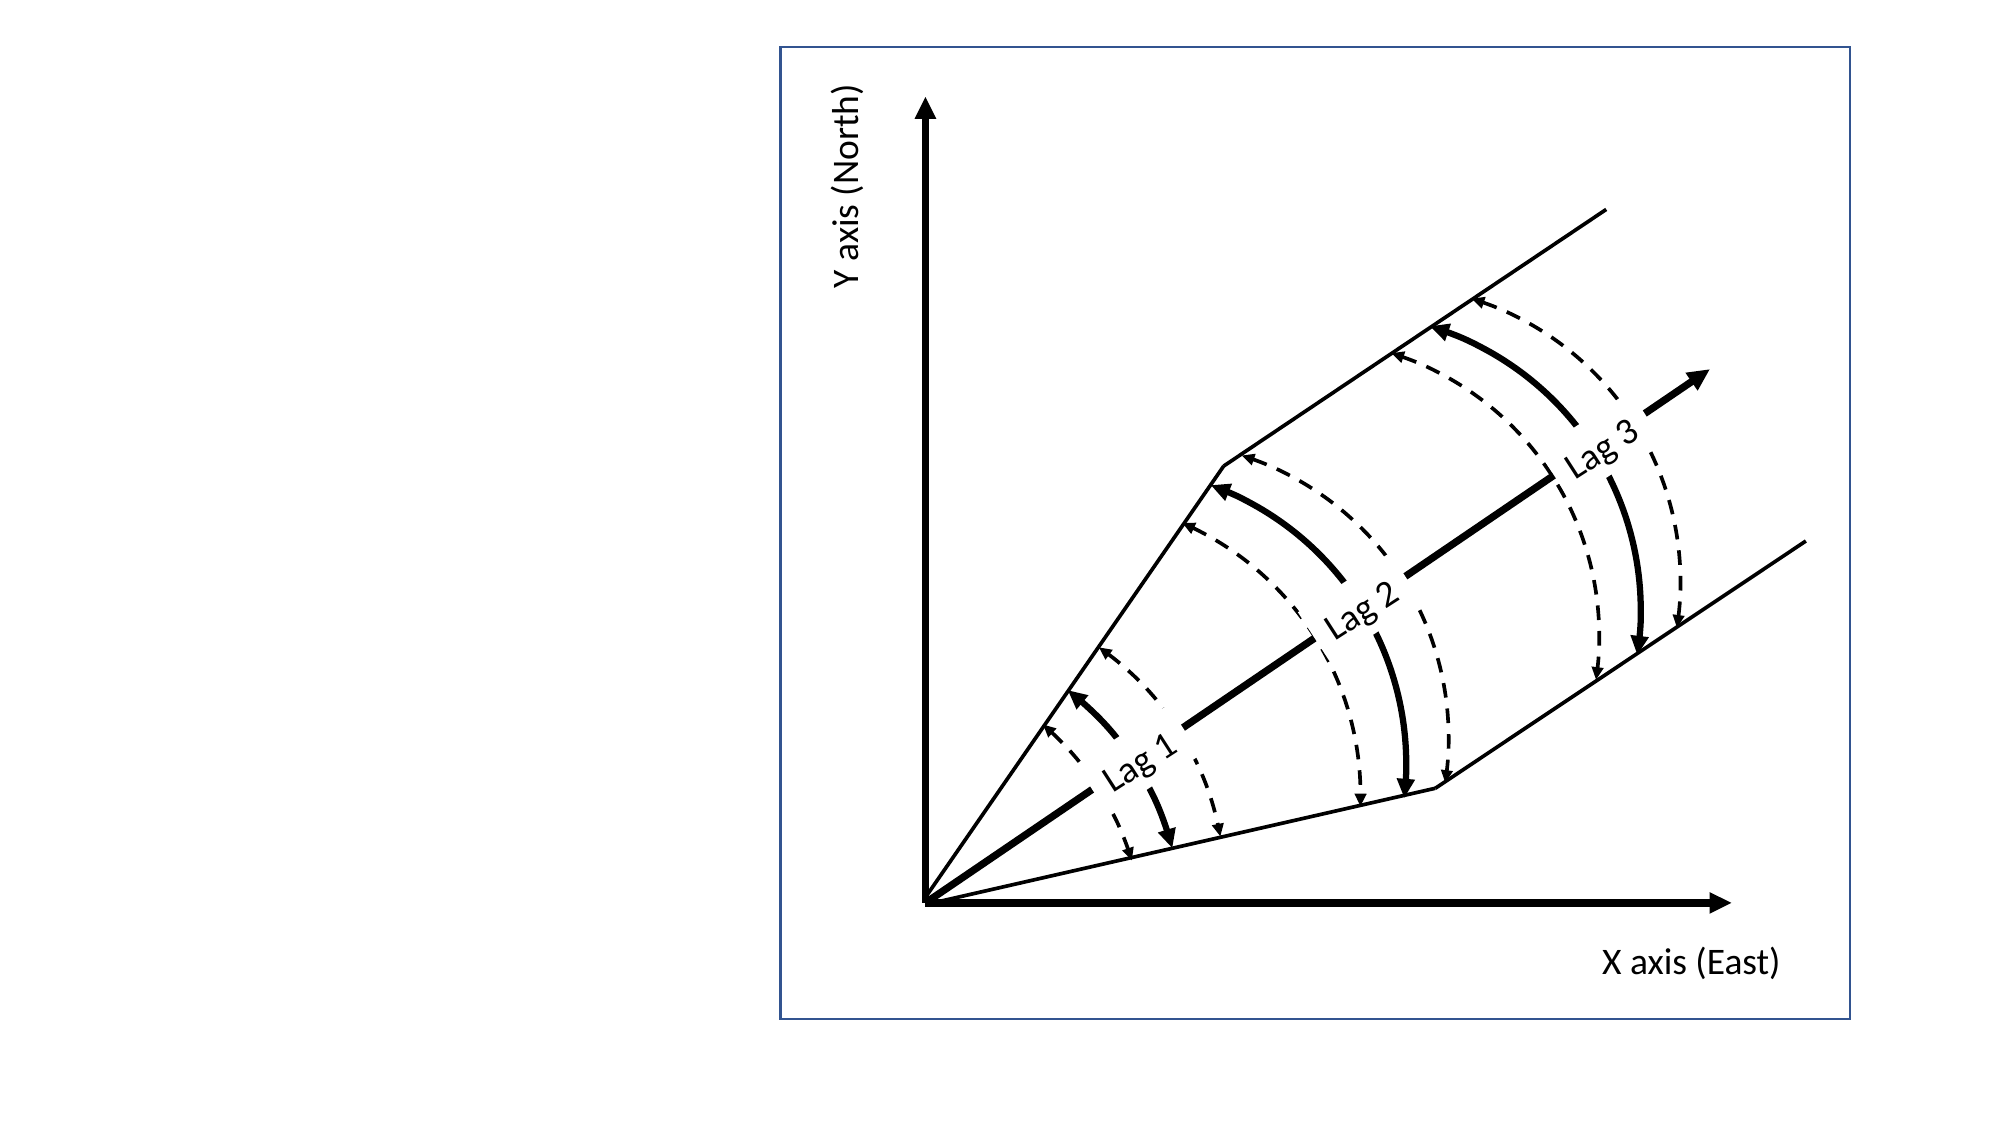

Y axis (North)

Lag 3

Lag 2

Lag 1
X axis (East)